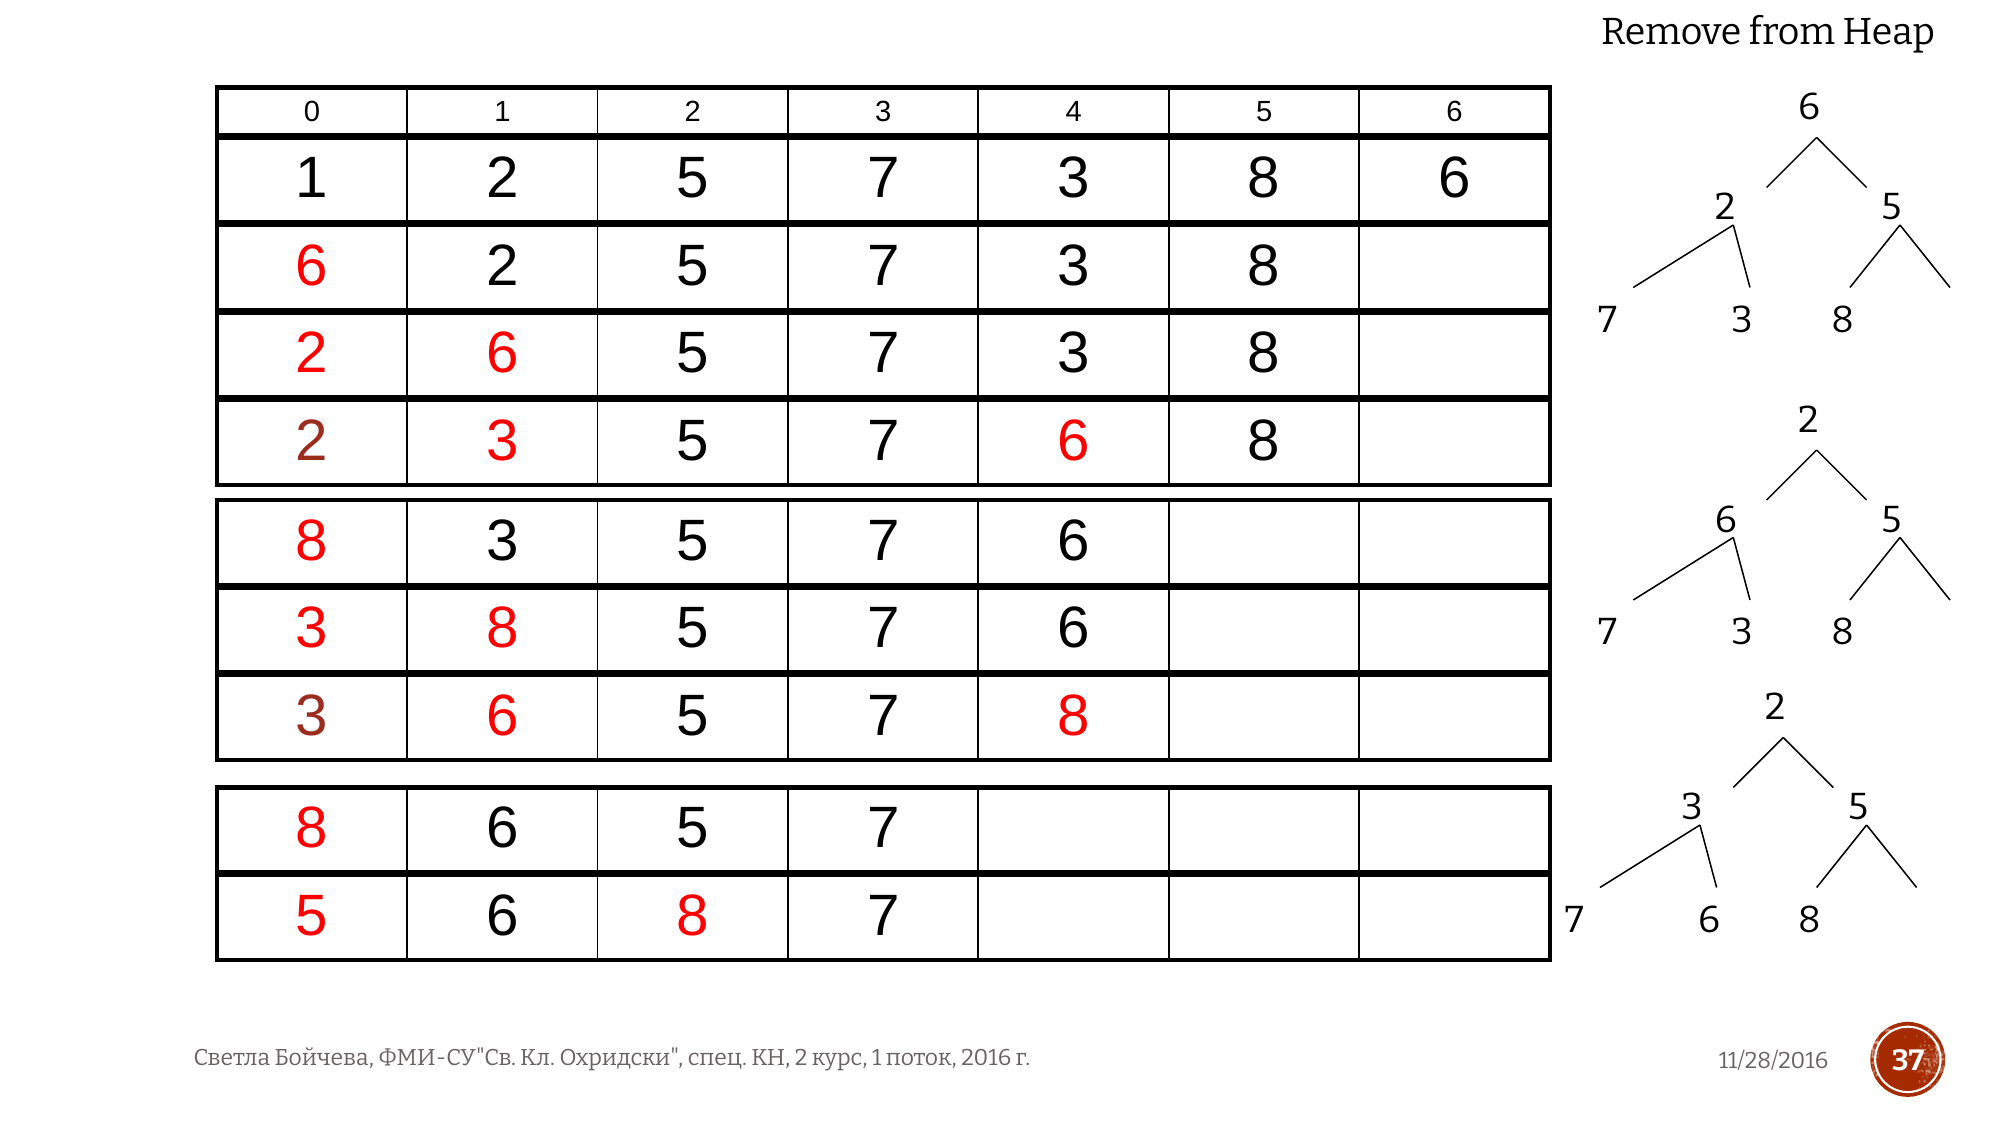

Remove from Heap
6

2
5

7
3
8

| 0 | 1 | 2 | 3 | 4 | 5 | 6 |
| --- | --- | --- | --- | --- | --- | --- |
| 1 | 2 | 5 | 7 | 3 | 8 | 6 |
| --- | --- | --- | --- | --- | --- | --- |
| 6 | 2 | 5 | 7 | 3 | 8 |  |
| --- | --- | --- | --- | --- | --- | --- |
| 2 | 6 | 5 | 7 | 3 | 8 |  |
| --- | --- | --- | --- | --- | --- | --- |
2

6
5

7
3
8

| 2 | 3 | 5 | 7 | 6 | 8 |  |
| --- | --- | --- | --- | --- | --- | --- |
| 8 | 3 | 5 | 7 | 6 |  |  |
| --- | --- | --- | --- | --- | --- | --- |
| 3 | 8 | 5 | 7 | 6 |  |  |
| --- | --- | --- | --- | --- | --- | --- |
| 3 | 6 | 5 | 7 | 8 |  |  |
| --- | --- | --- | --- | --- | --- | --- |
2

3
5

7
6
8

| 8 | 6 | 5 | 7 |  |  |  |
| --- | --- | --- | --- | --- | --- | --- |
| 5 | 6 | 8 | 7 |  |  |  |
| --- | --- | --- | --- | --- | --- | --- |
Светла Бойчева, ФМИ-СУ"Св. Кл. Охридски", спец. КН, 2 курс, 1 поток, 2016 г.
11/28/2016
37